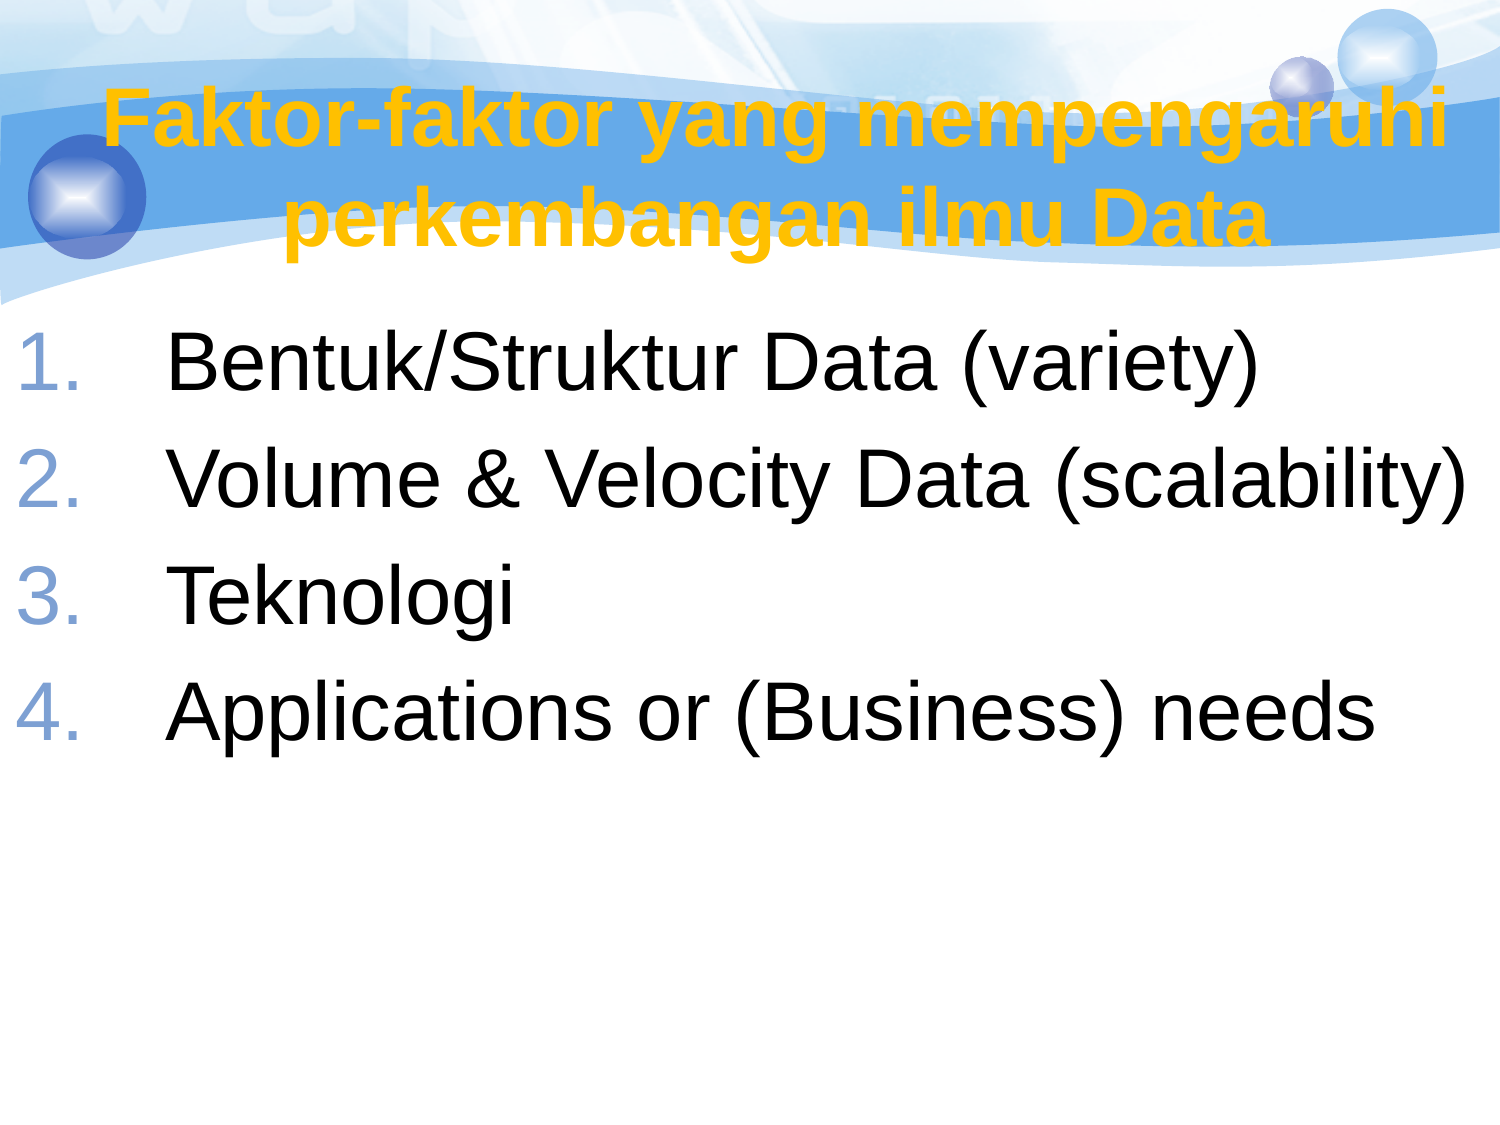

# Faktor-faktor yang mempengaruhi perkembangan ilmu Data
Bentuk/Struktur Data (variety)
Volume & Velocity Data (scalability)
Teknologi
Applications or (Business) needs